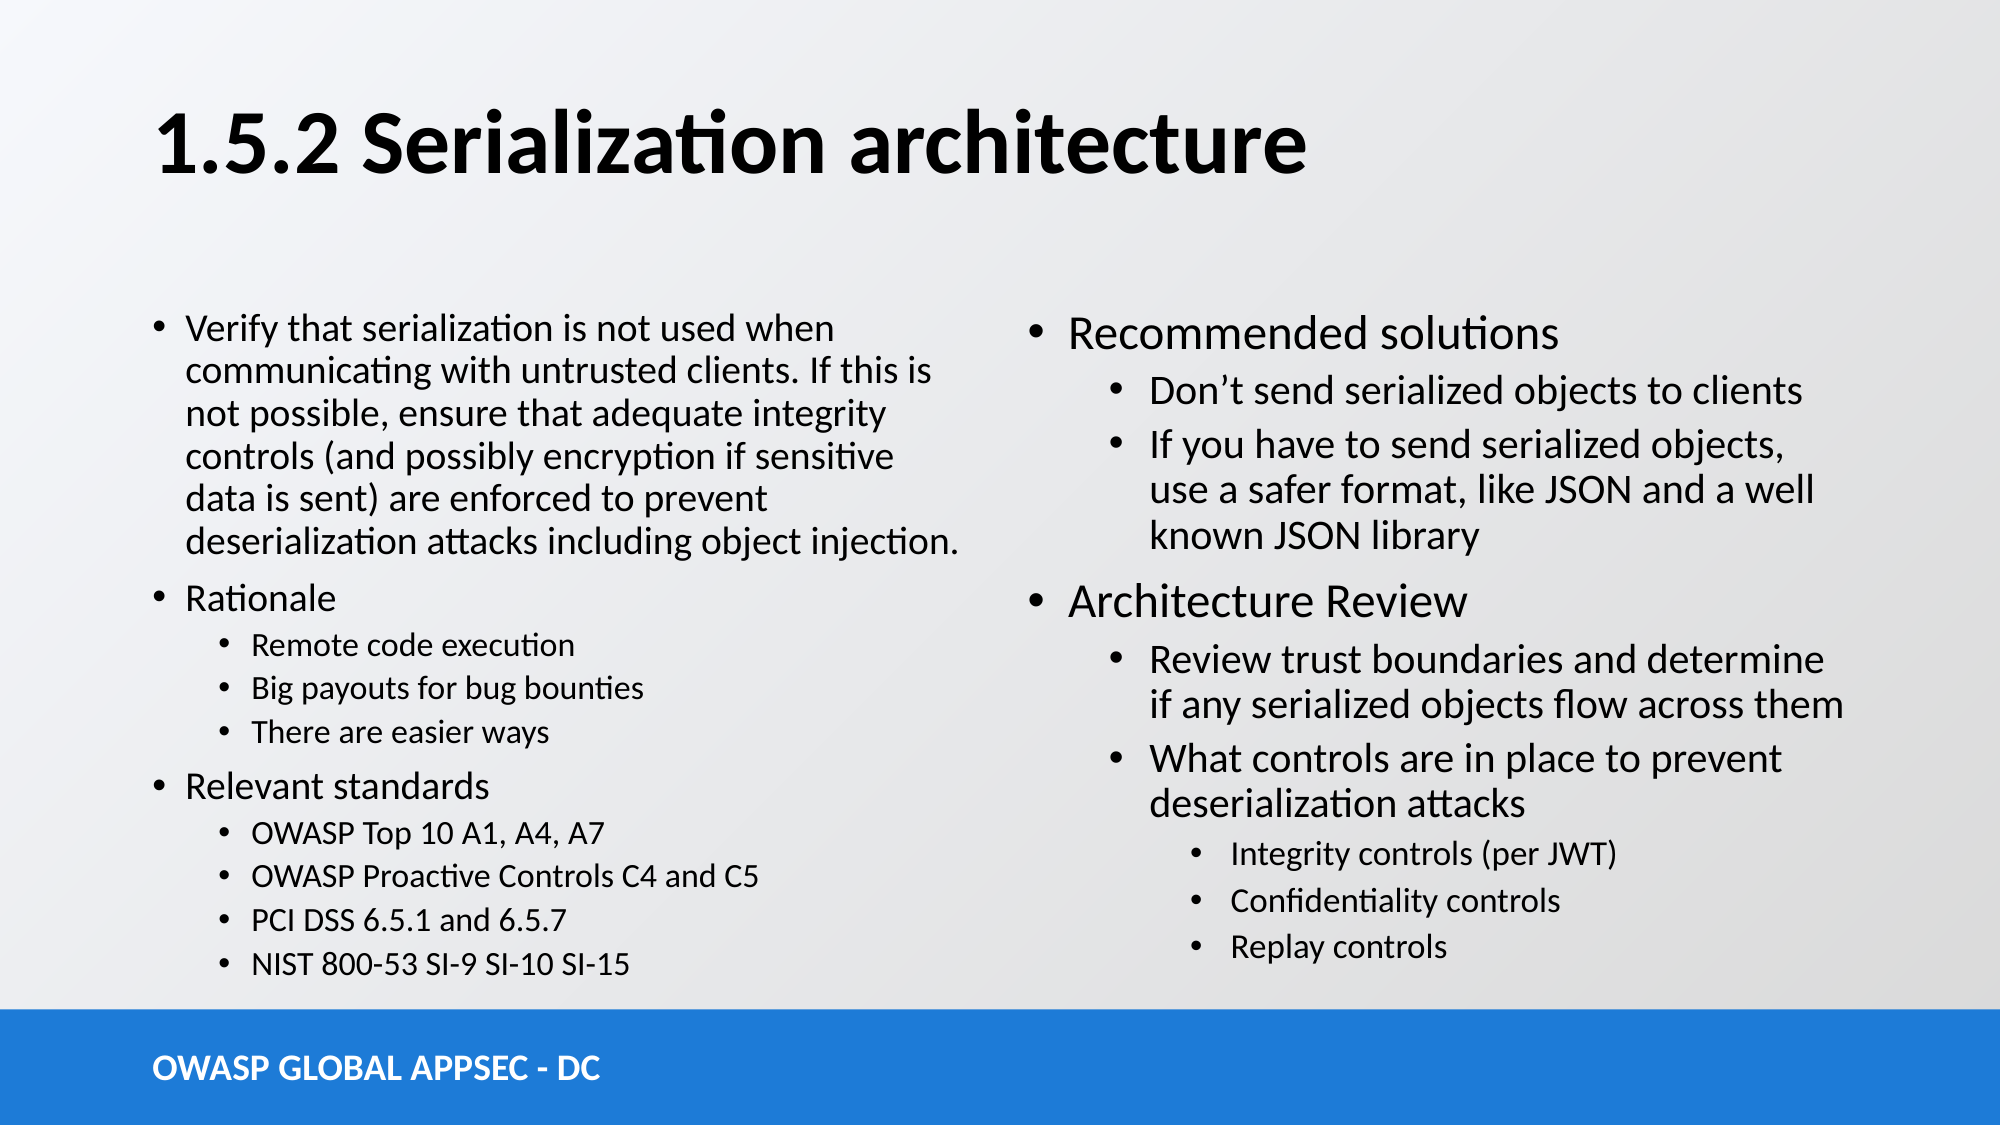

# 1.5.2 Serialization architecture
Verify that serialization is not used when communicating with untrusted clients. If this is not possible, ensure that adequate integrity controls (and possibly encryption if sensitive data is sent) are enforced to prevent deserialization attacks including object injection.
Rationale
Remote code execution
Big payouts for bug bounties
There are easier ways
Relevant standards
OWASP Top 10 A1, A4, A7
OWASP Proactive Controls C4 and C5
PCI DSS 6.5.1 and 6.5.7
NIST 800-53 SI-9 SI-10 SI-15

Recommended solutions
Don’t send serialized objects to clients
If you have to send serialized objects, use a safer format, like JSON and a well known JSON library
Architecture Review
Review trust boundaries and determine if any serialized objects flow across them
What controls are in place to prevent deserialization attacks
Integrity controls (per JWT)
Confidentiality controls
Replay controls